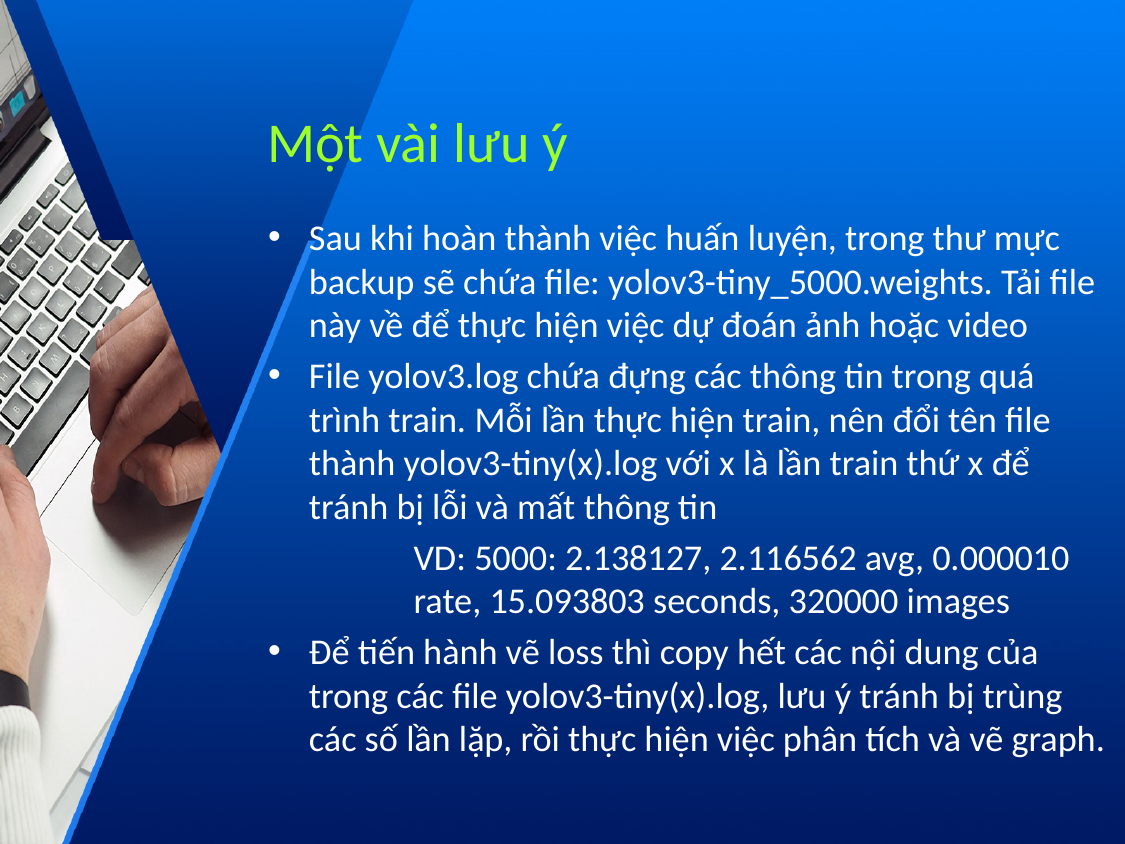

# Một vài lưu ý
Sau khi hoàn thành việc huấn luyện, trong thư mực backup sẽ chứa file: yolov3-tiny_5000.weights. Tải file này về để thực hiện việc dự đoán ảnh hoặc video
File yolov3.log chứa đựng các thông tin trong quá trình train. Mỗi lần thực hiện train, nên đổi tên file thành yolov3-tiny(x).log với x là lần train thứ x để tránh bị lỗi và mất thông tin
	VD: 5000: 2.138127, 2.116562 avg, 0.000010 	rate, 15.093803 seconds, 320000 images
Để tiến hành vẽ loss thì copy hết các nội dung của trong các file yolov3-tiny(x).log, lưu ý tránh bị trùng các số lần lặp, rồi thực hiện việc phân tích và vẽ graph.